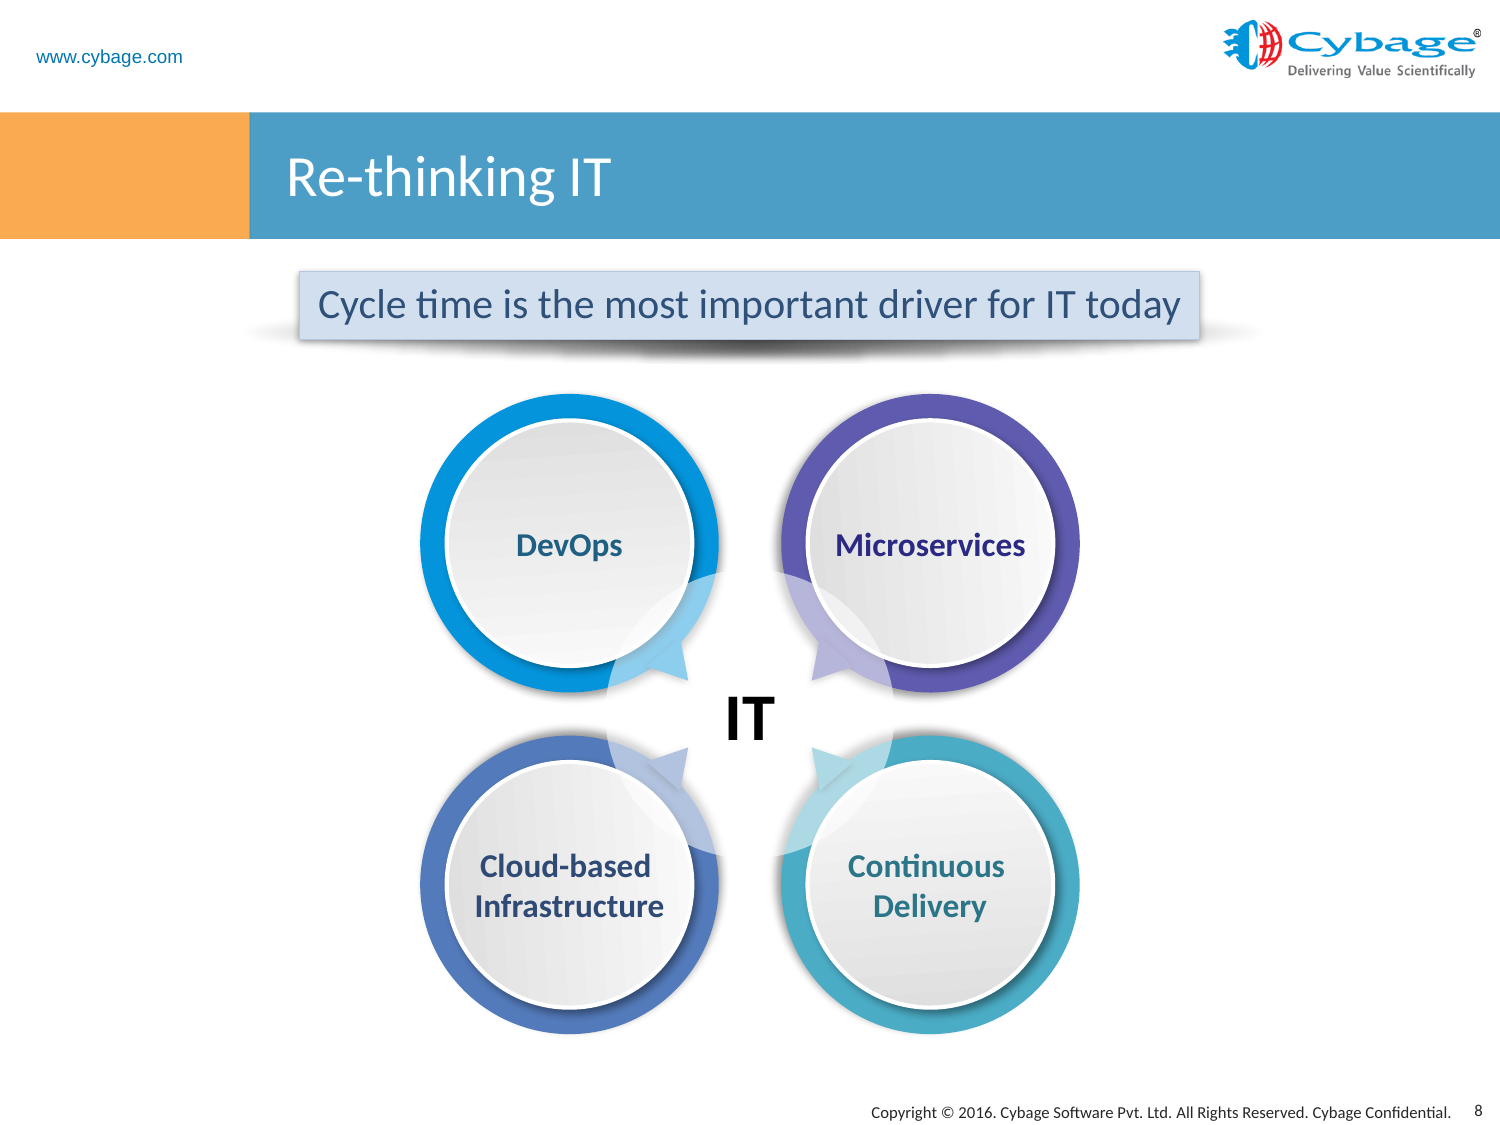

# Re-thinking IT
Cycle time is the most important driver for IT today

DevOps

Microservices

IT

Cloud-based
Infrastructure

Continuous
Delivery